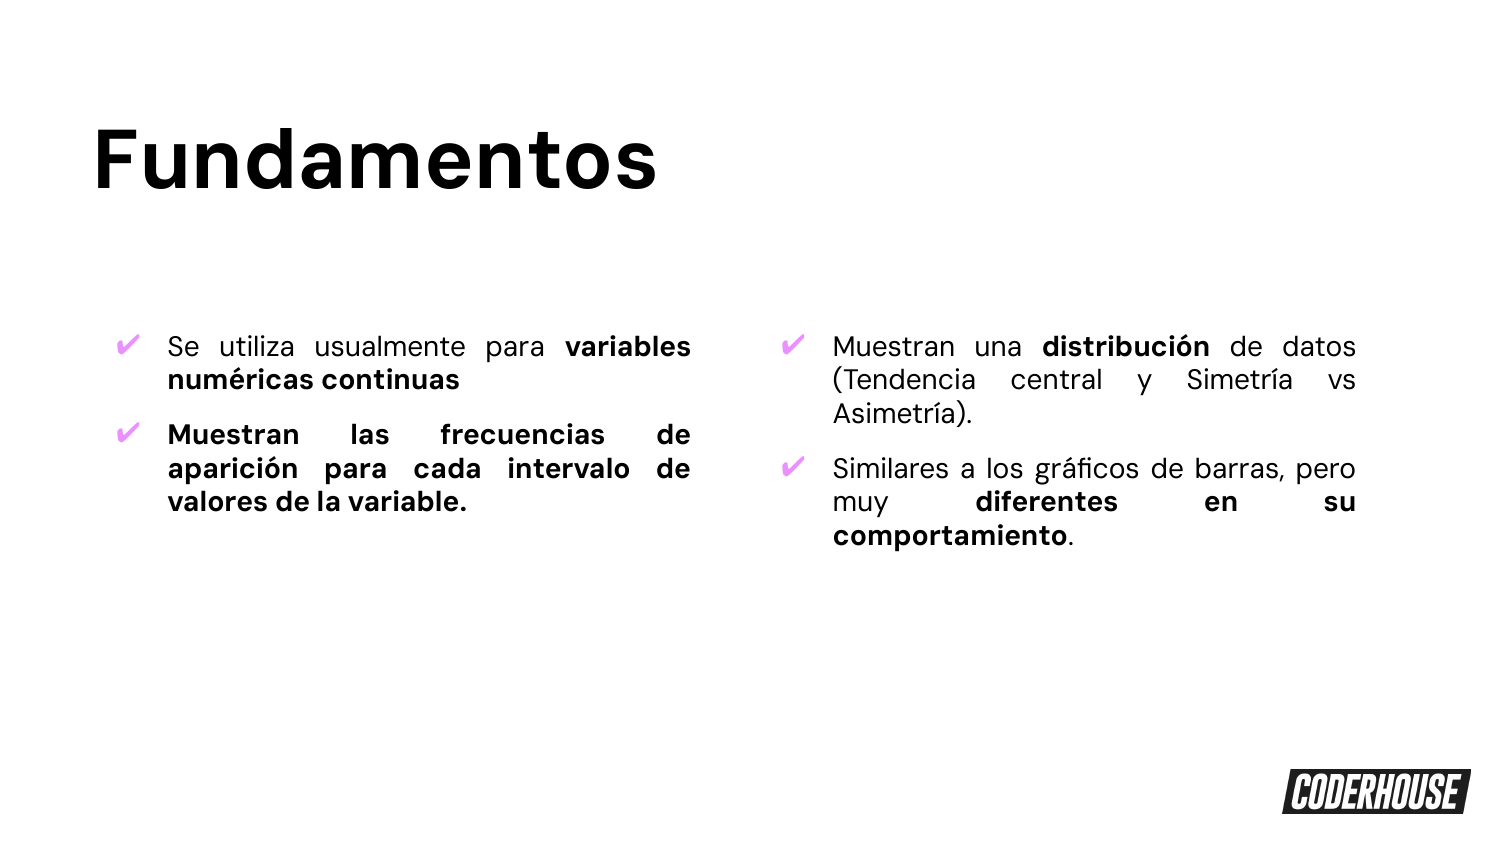

Fundamentos

Se utiliza usualmente para variables numéricas continuas
Muestran las frecuencias de aparición para cada intervalo de valores de la variable.

Muestran una distribución de datos (Tendencia central y Simetría vs Asimetría).
Similares a los gráficos de barras, pero muy diferentes en su comportamiento.